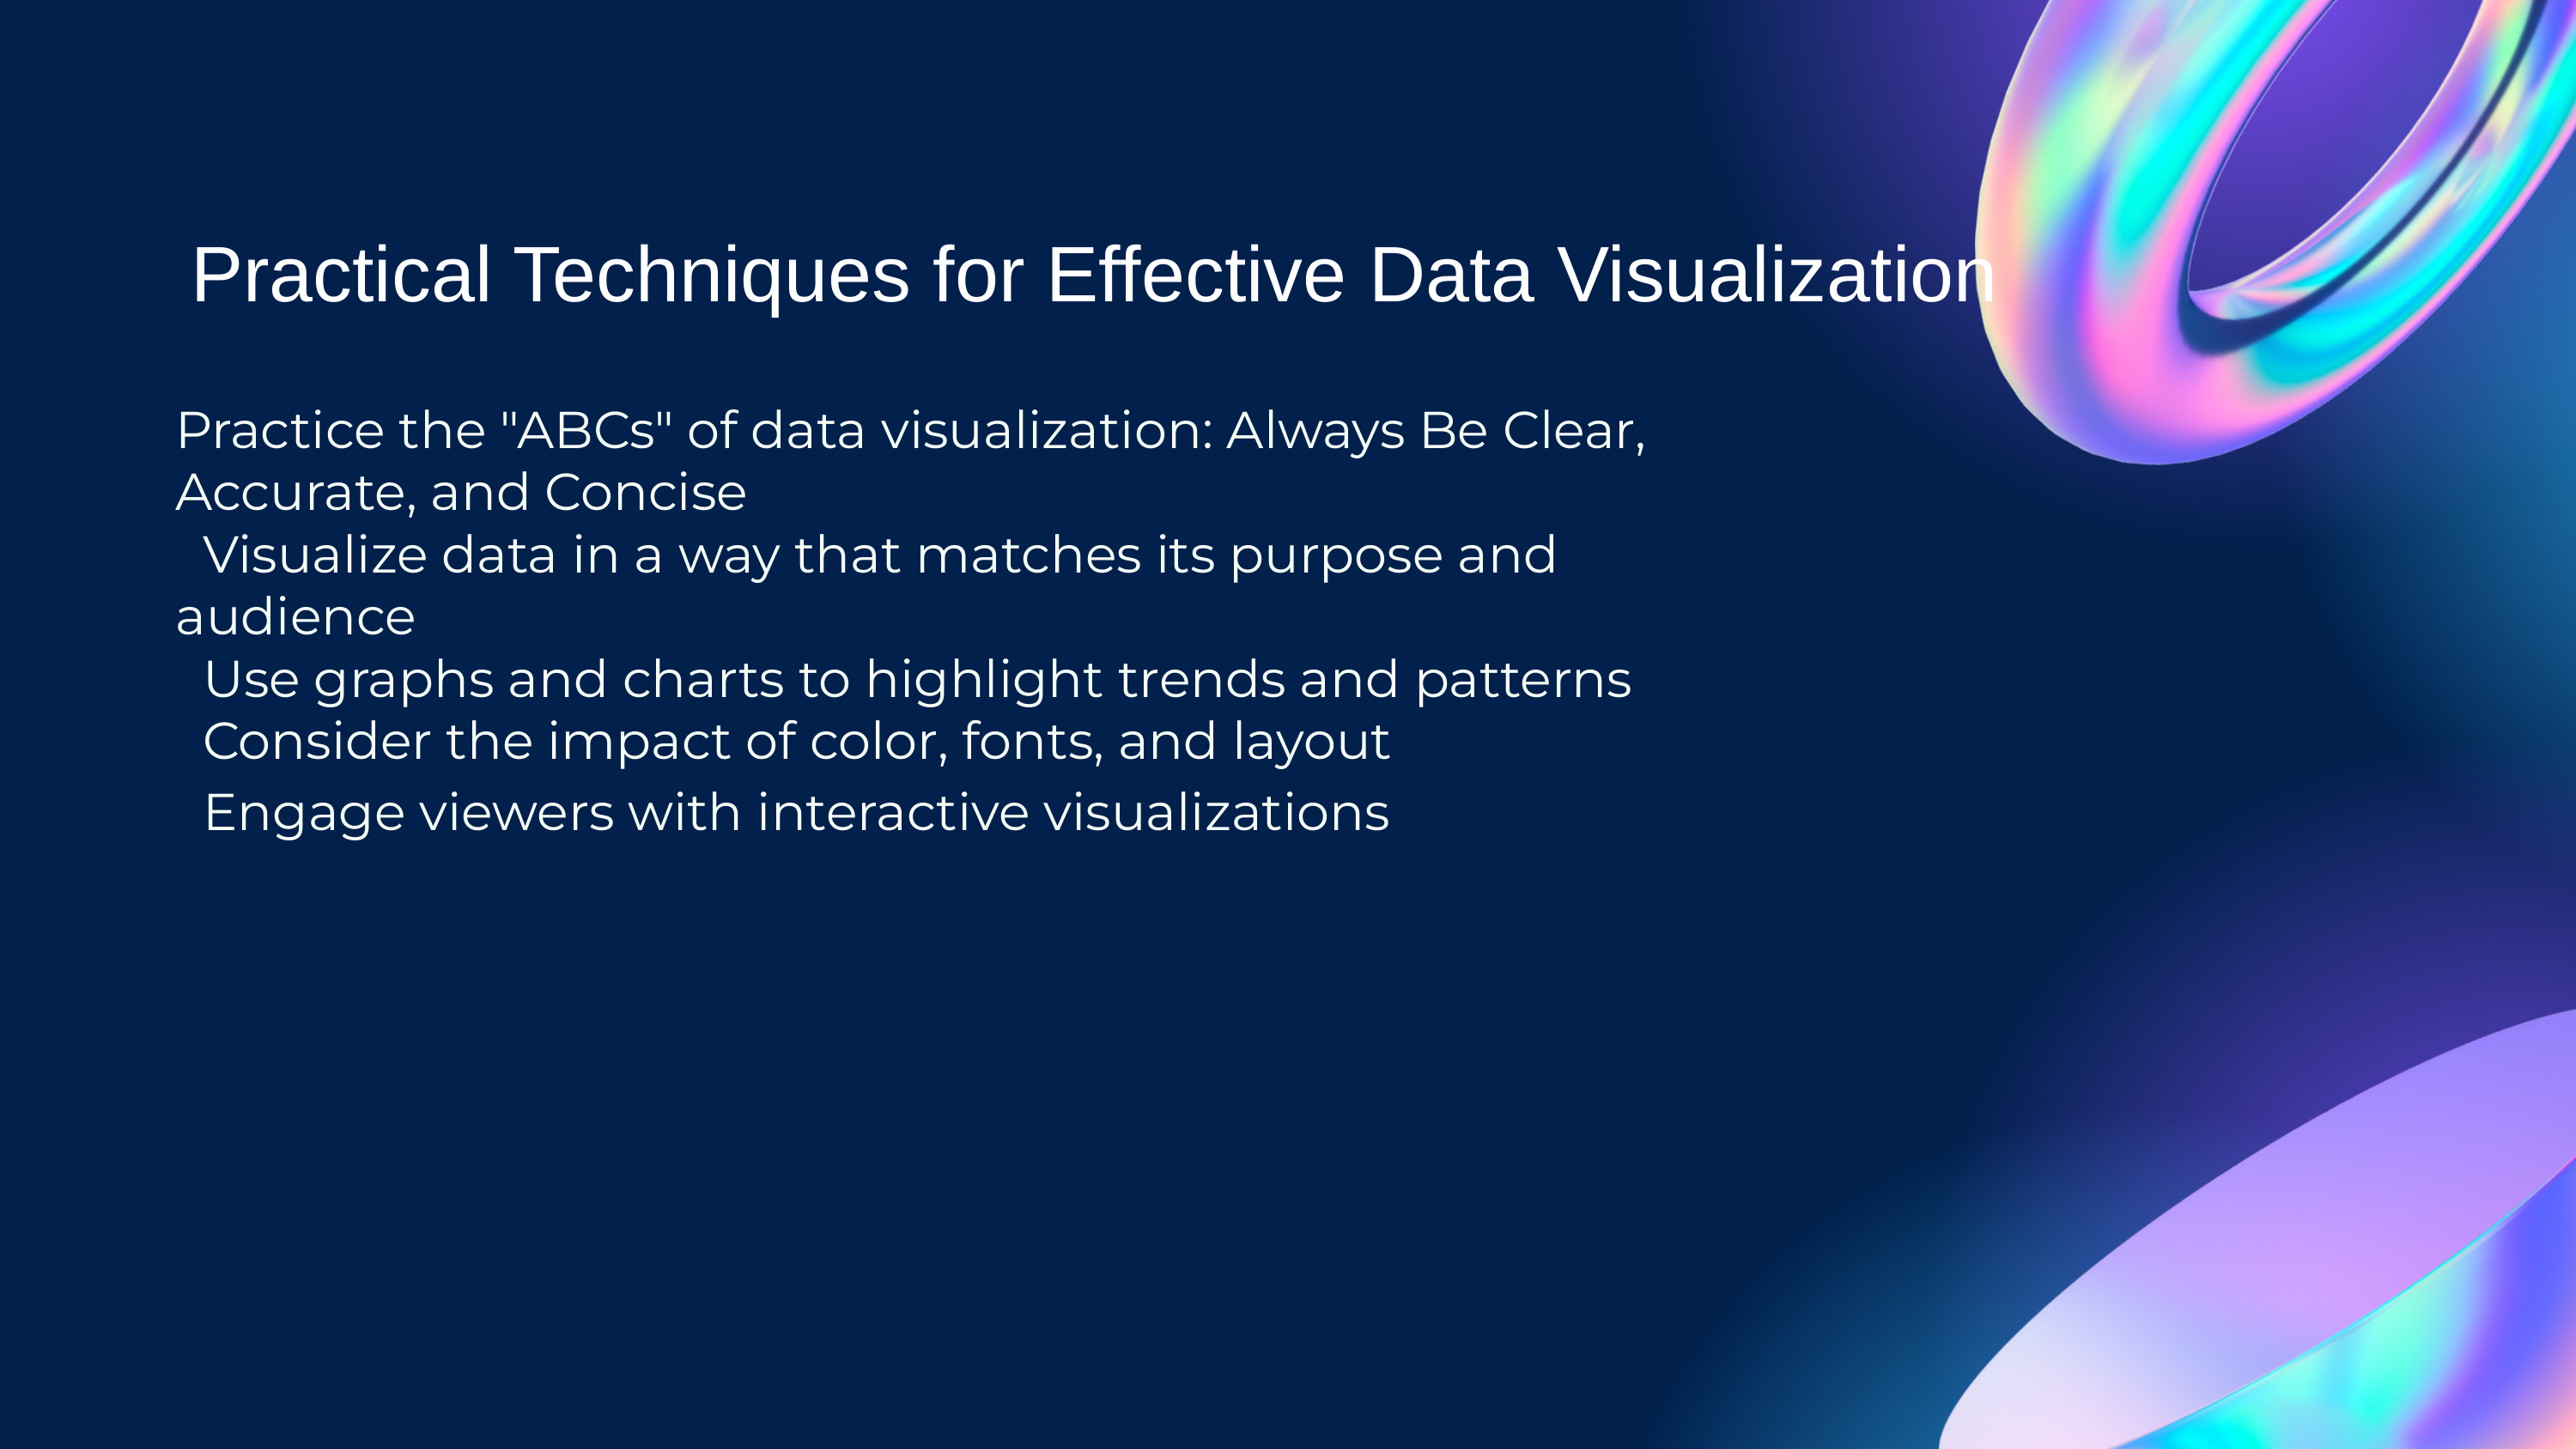

Practical Techniques for Effective Data Visualization
Practice the "ABCs" of data visualization: Always Be Clear, Accurate, and Concise
  Visualize data in a way that matches its purpose and audience
  Use graphs and charts to highlight trends and patterns
  Consider the impact of color, fonts, and layout
  Engage viewers with interactive visualizations